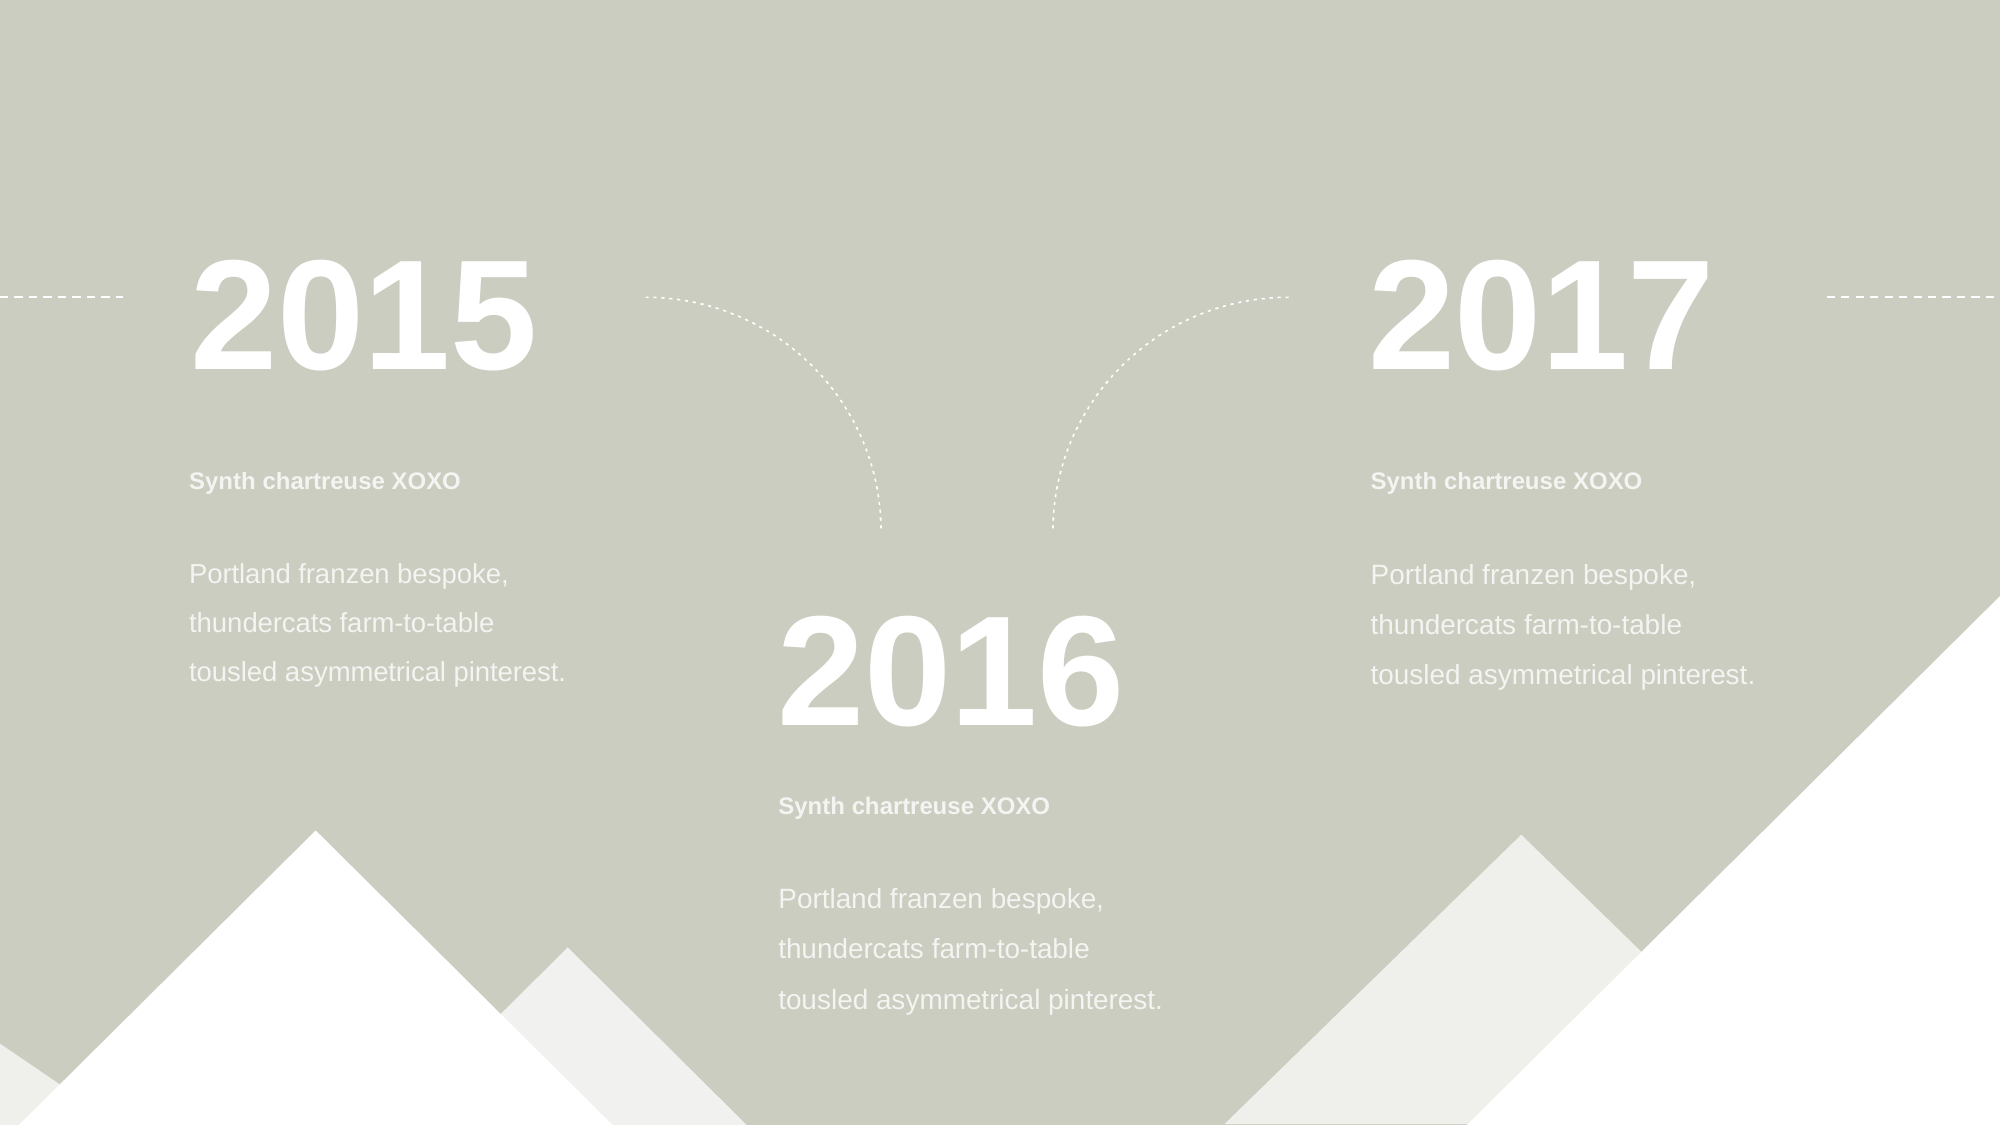

2015
2017
Synth chartreuse XOXO

Synth chartreuse XOXO

Portland franzen bespoke, thundercats farm-to-table tousled asymmetrical pinterest.

Portland franzen bespoke, thundercats farm-to-table tousled asymmetrical pinterest.

2016
Synth chartreuse XOXO

Portland franzen bespoke, thundercats farm-to-table tousled asymmetrical pinterest.